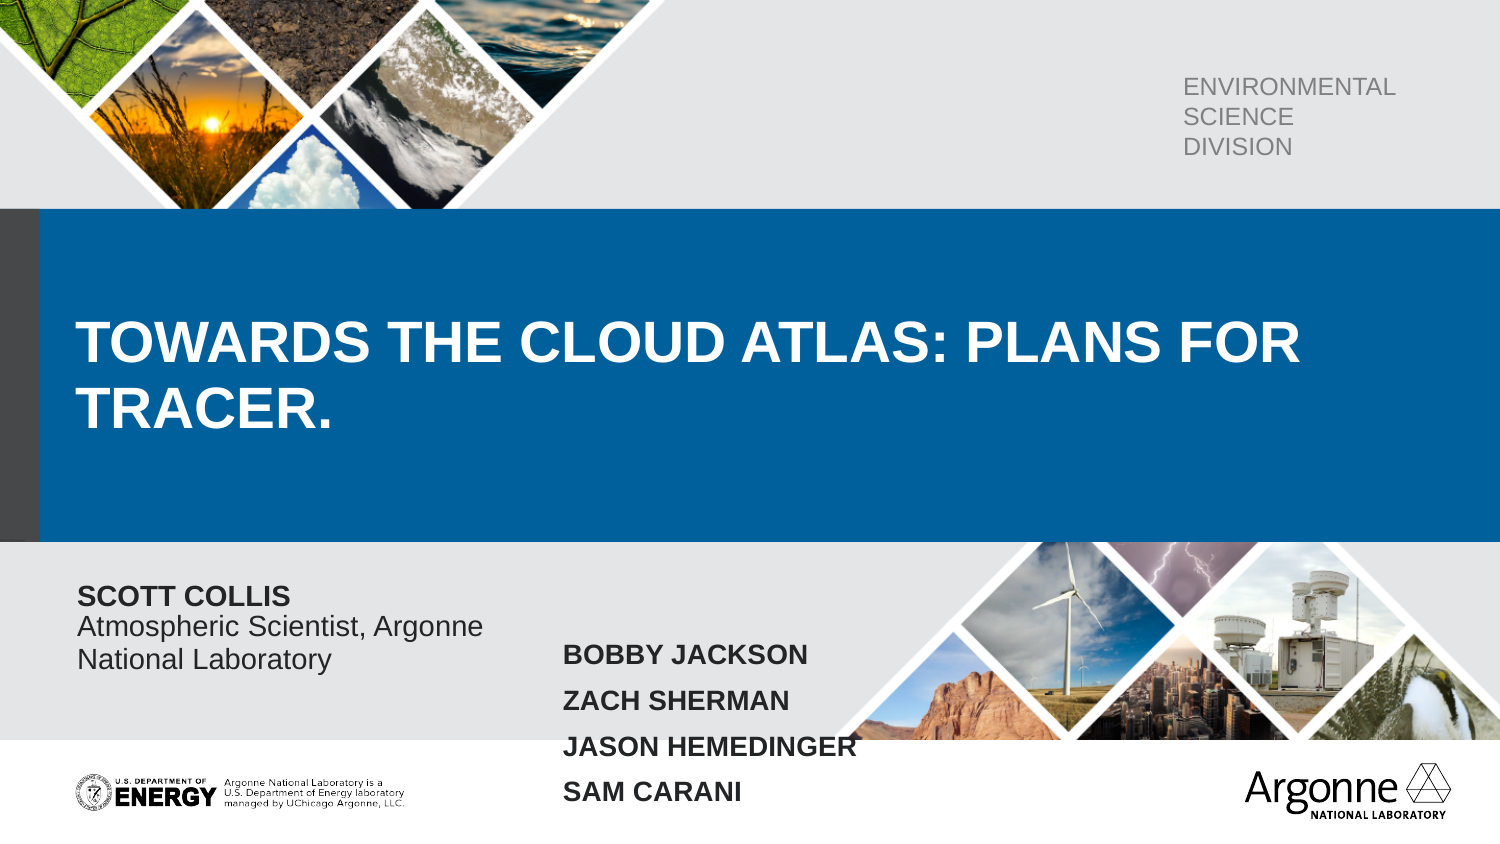

Name of Facility, Division, etc
# Towards the cloud atlas: Plans for TRACER.
Scott Collis
Atmospheric Scientist, Argonne National Laboratory
Bobby Jackson
Zach Sherman
Jason Hemedinger
Sam Carani